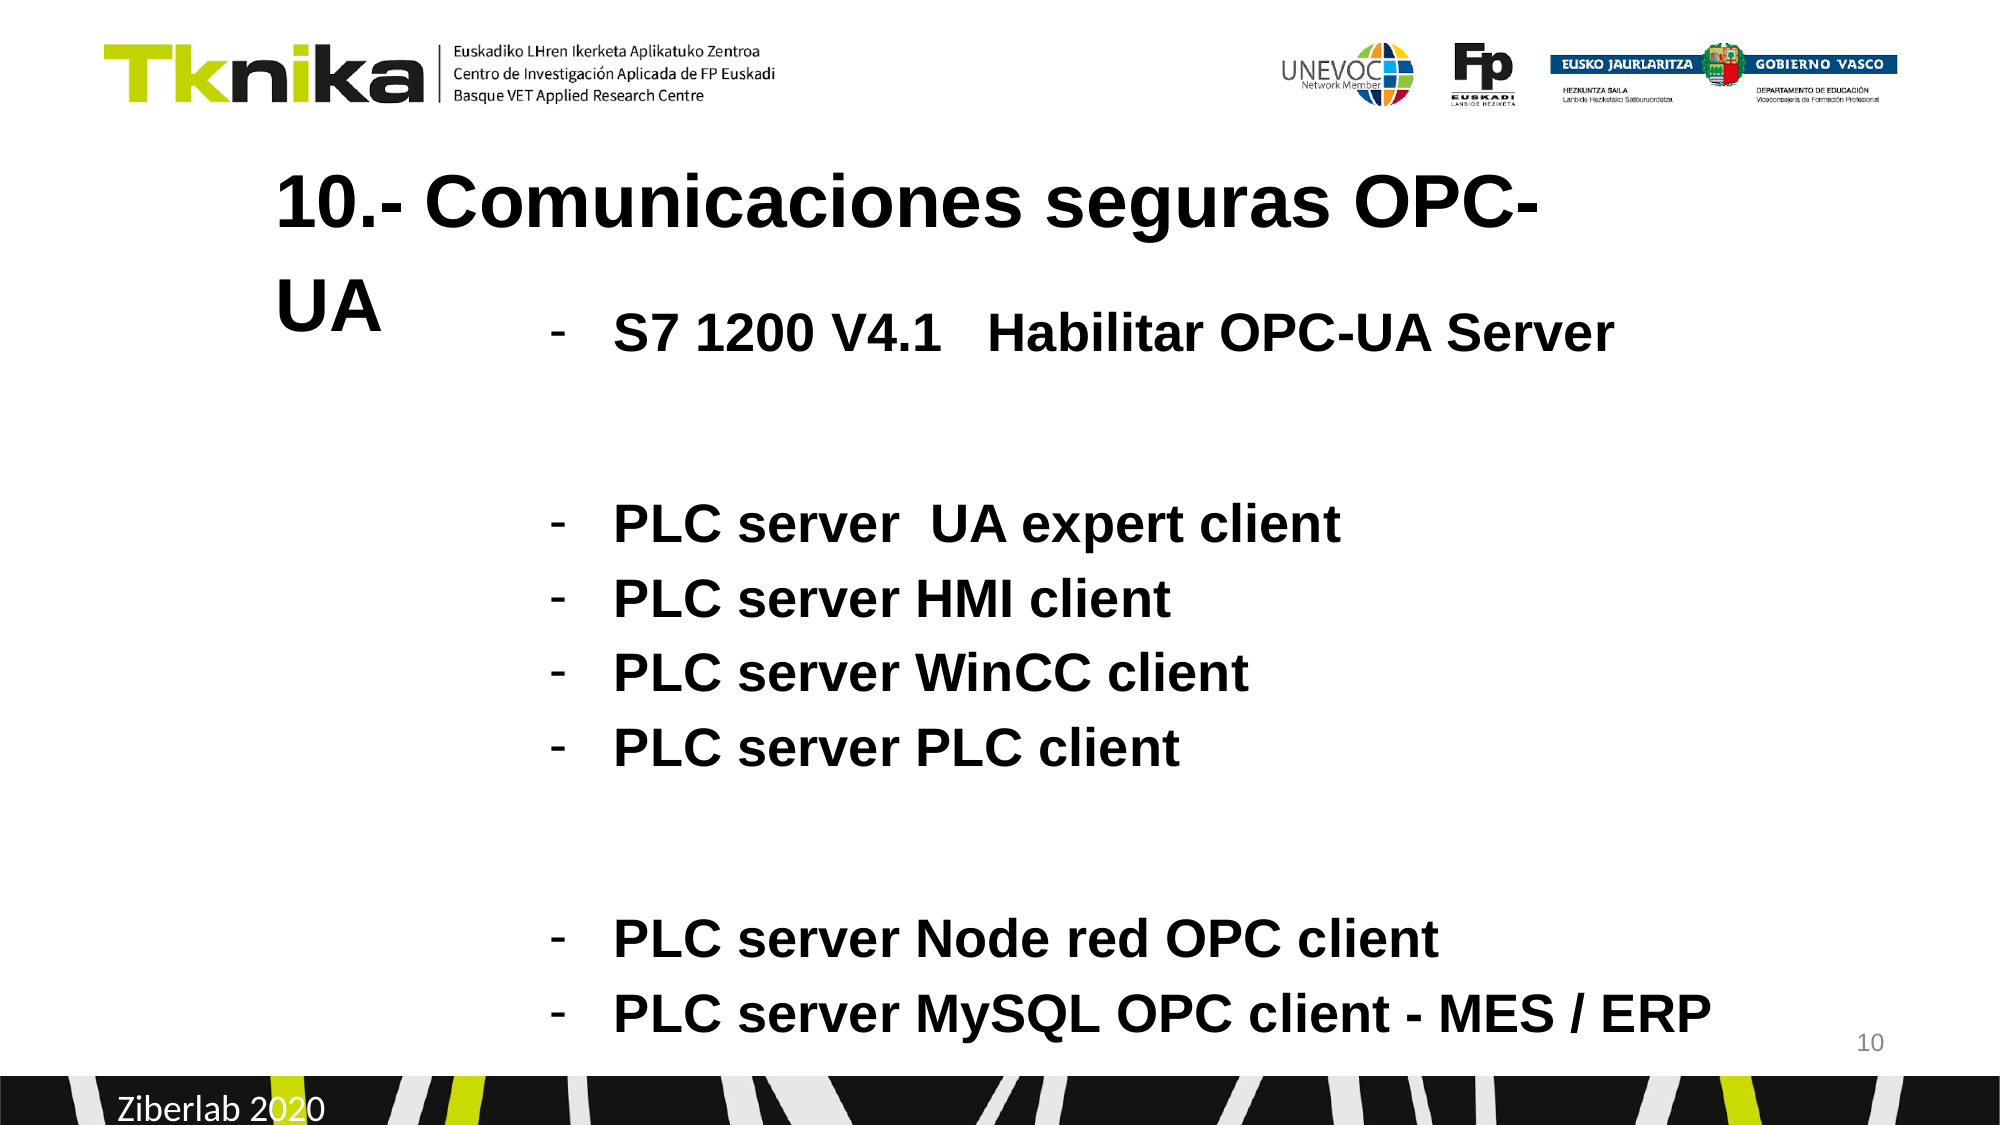

10.- Comunicaciones seguras OPC-UA
S7 1200 V4.1   Habilitar OPC-UA Server

PLC server  UA expert client
PLC server HMI client
PLC server WinCC client
PLC server PLC client

PLC server Node red OPC client
PLC server MySQL OPC client - MES / ERP
10